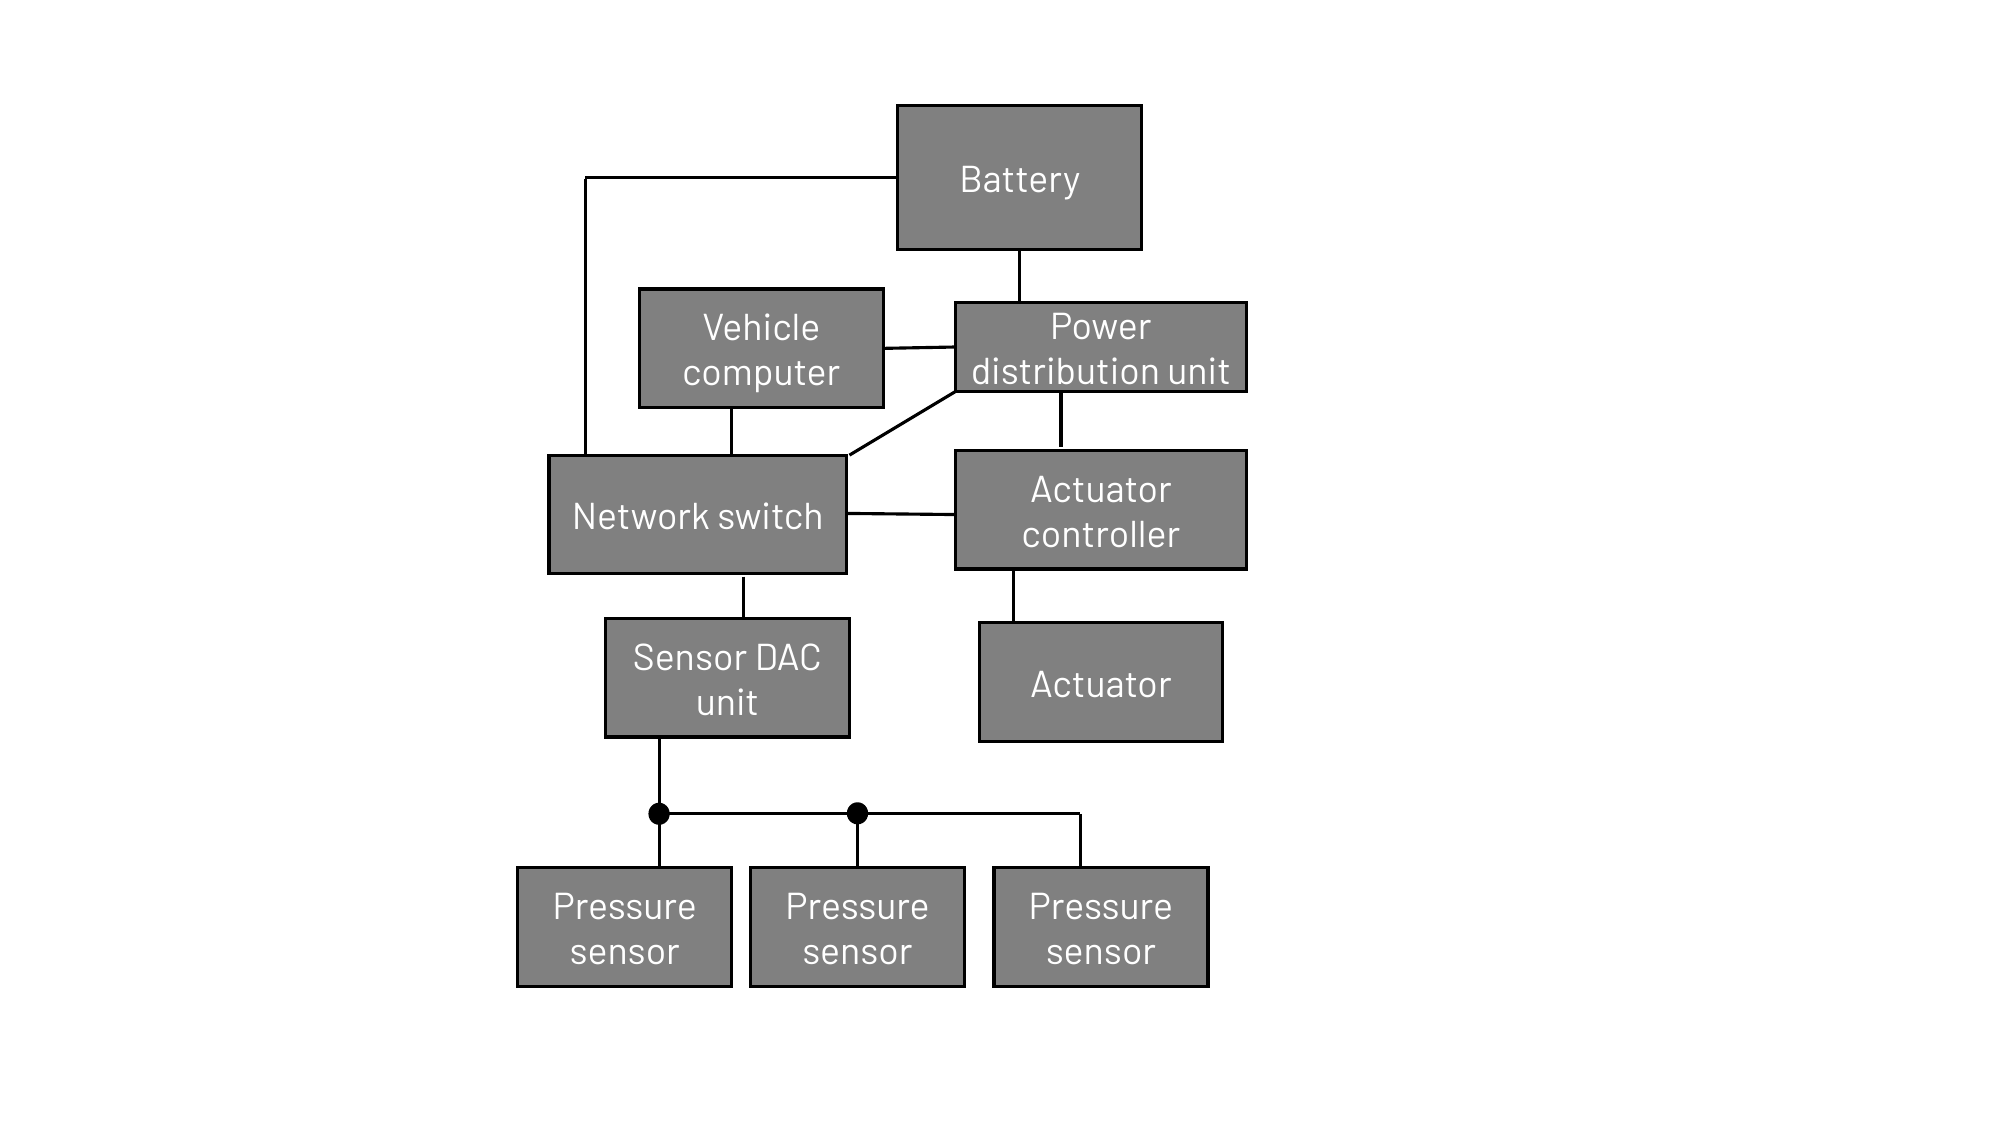

Battery
Vehicle computer
Power distribution unit
Actuator controller
Network switch
Sensor DAC unit
Actuator

Pressure sensor
Pressure sensor
Pressure sensor